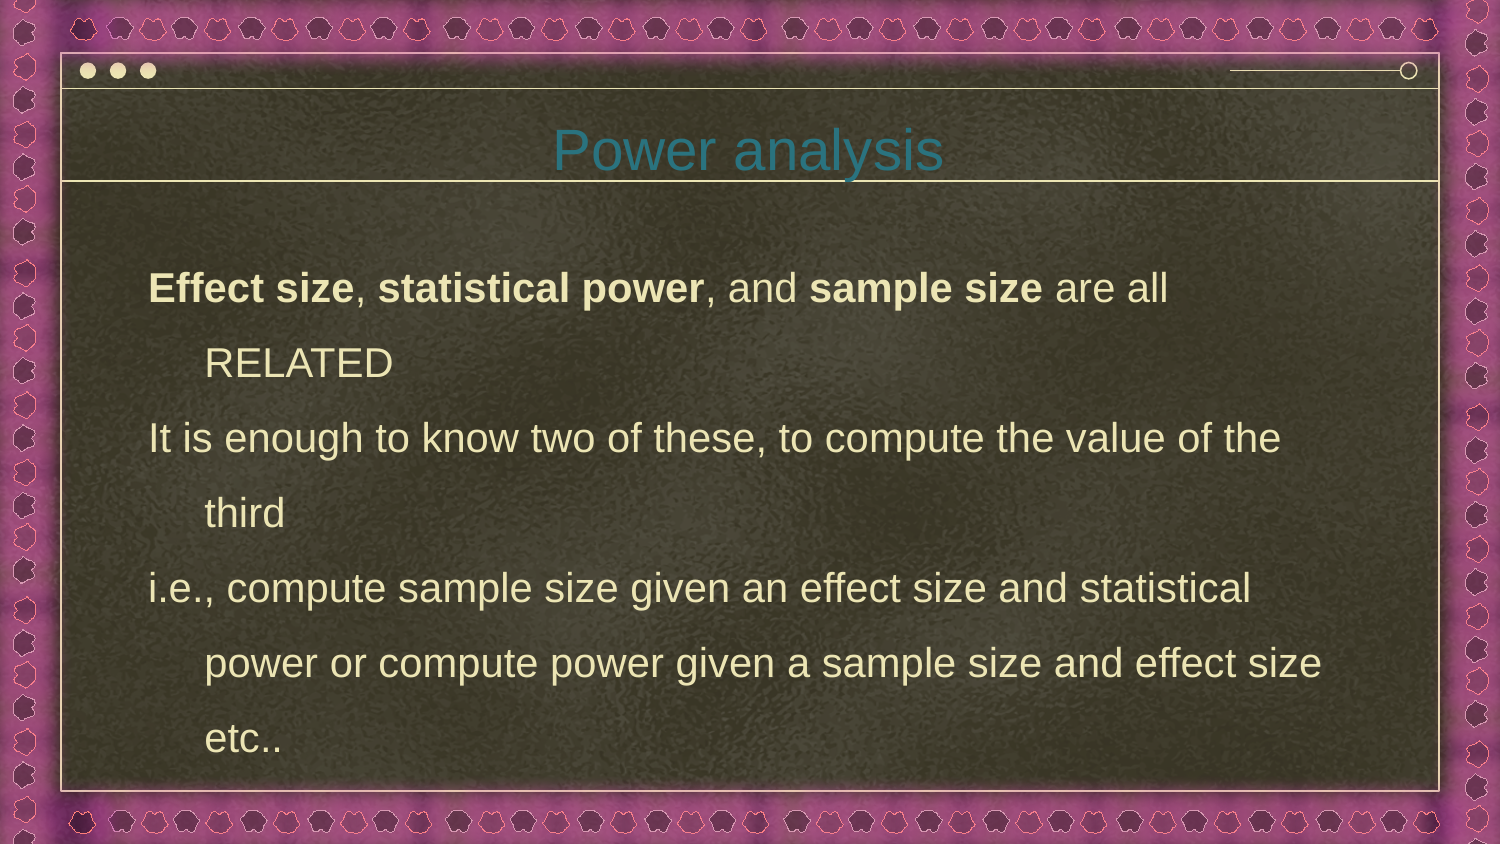

# Power analysis
Effect size, statistical power, and sample size are all RELATED
It is enough to know two of these, to compute the value of the third
i.e., compute sample size given an effect size and statistical power or compute power given a sample size and effect size etc..